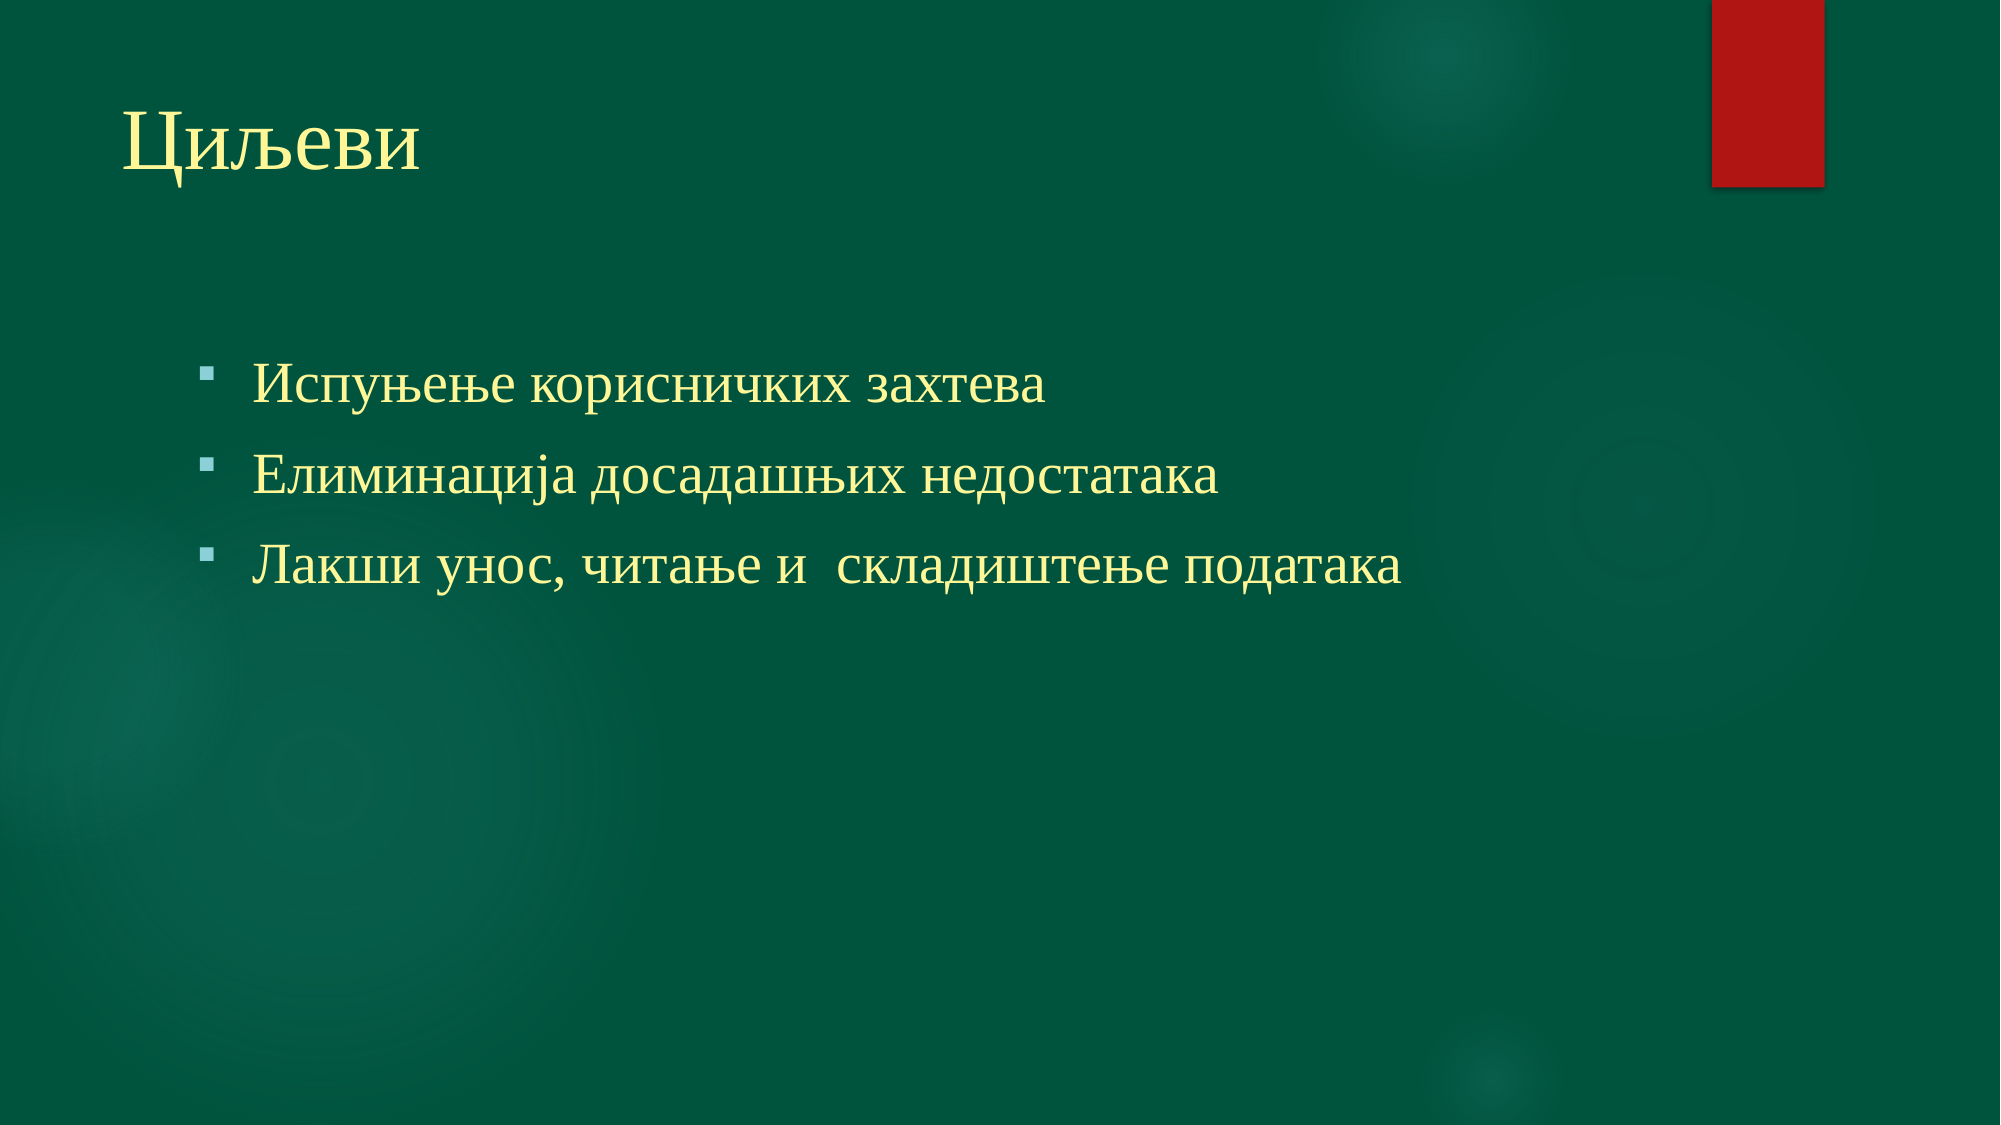

# Циљеви
Испуњење корисничких захтева
Елиминација досадашњих недостатака
Лакши унос, читање и  складиштење података